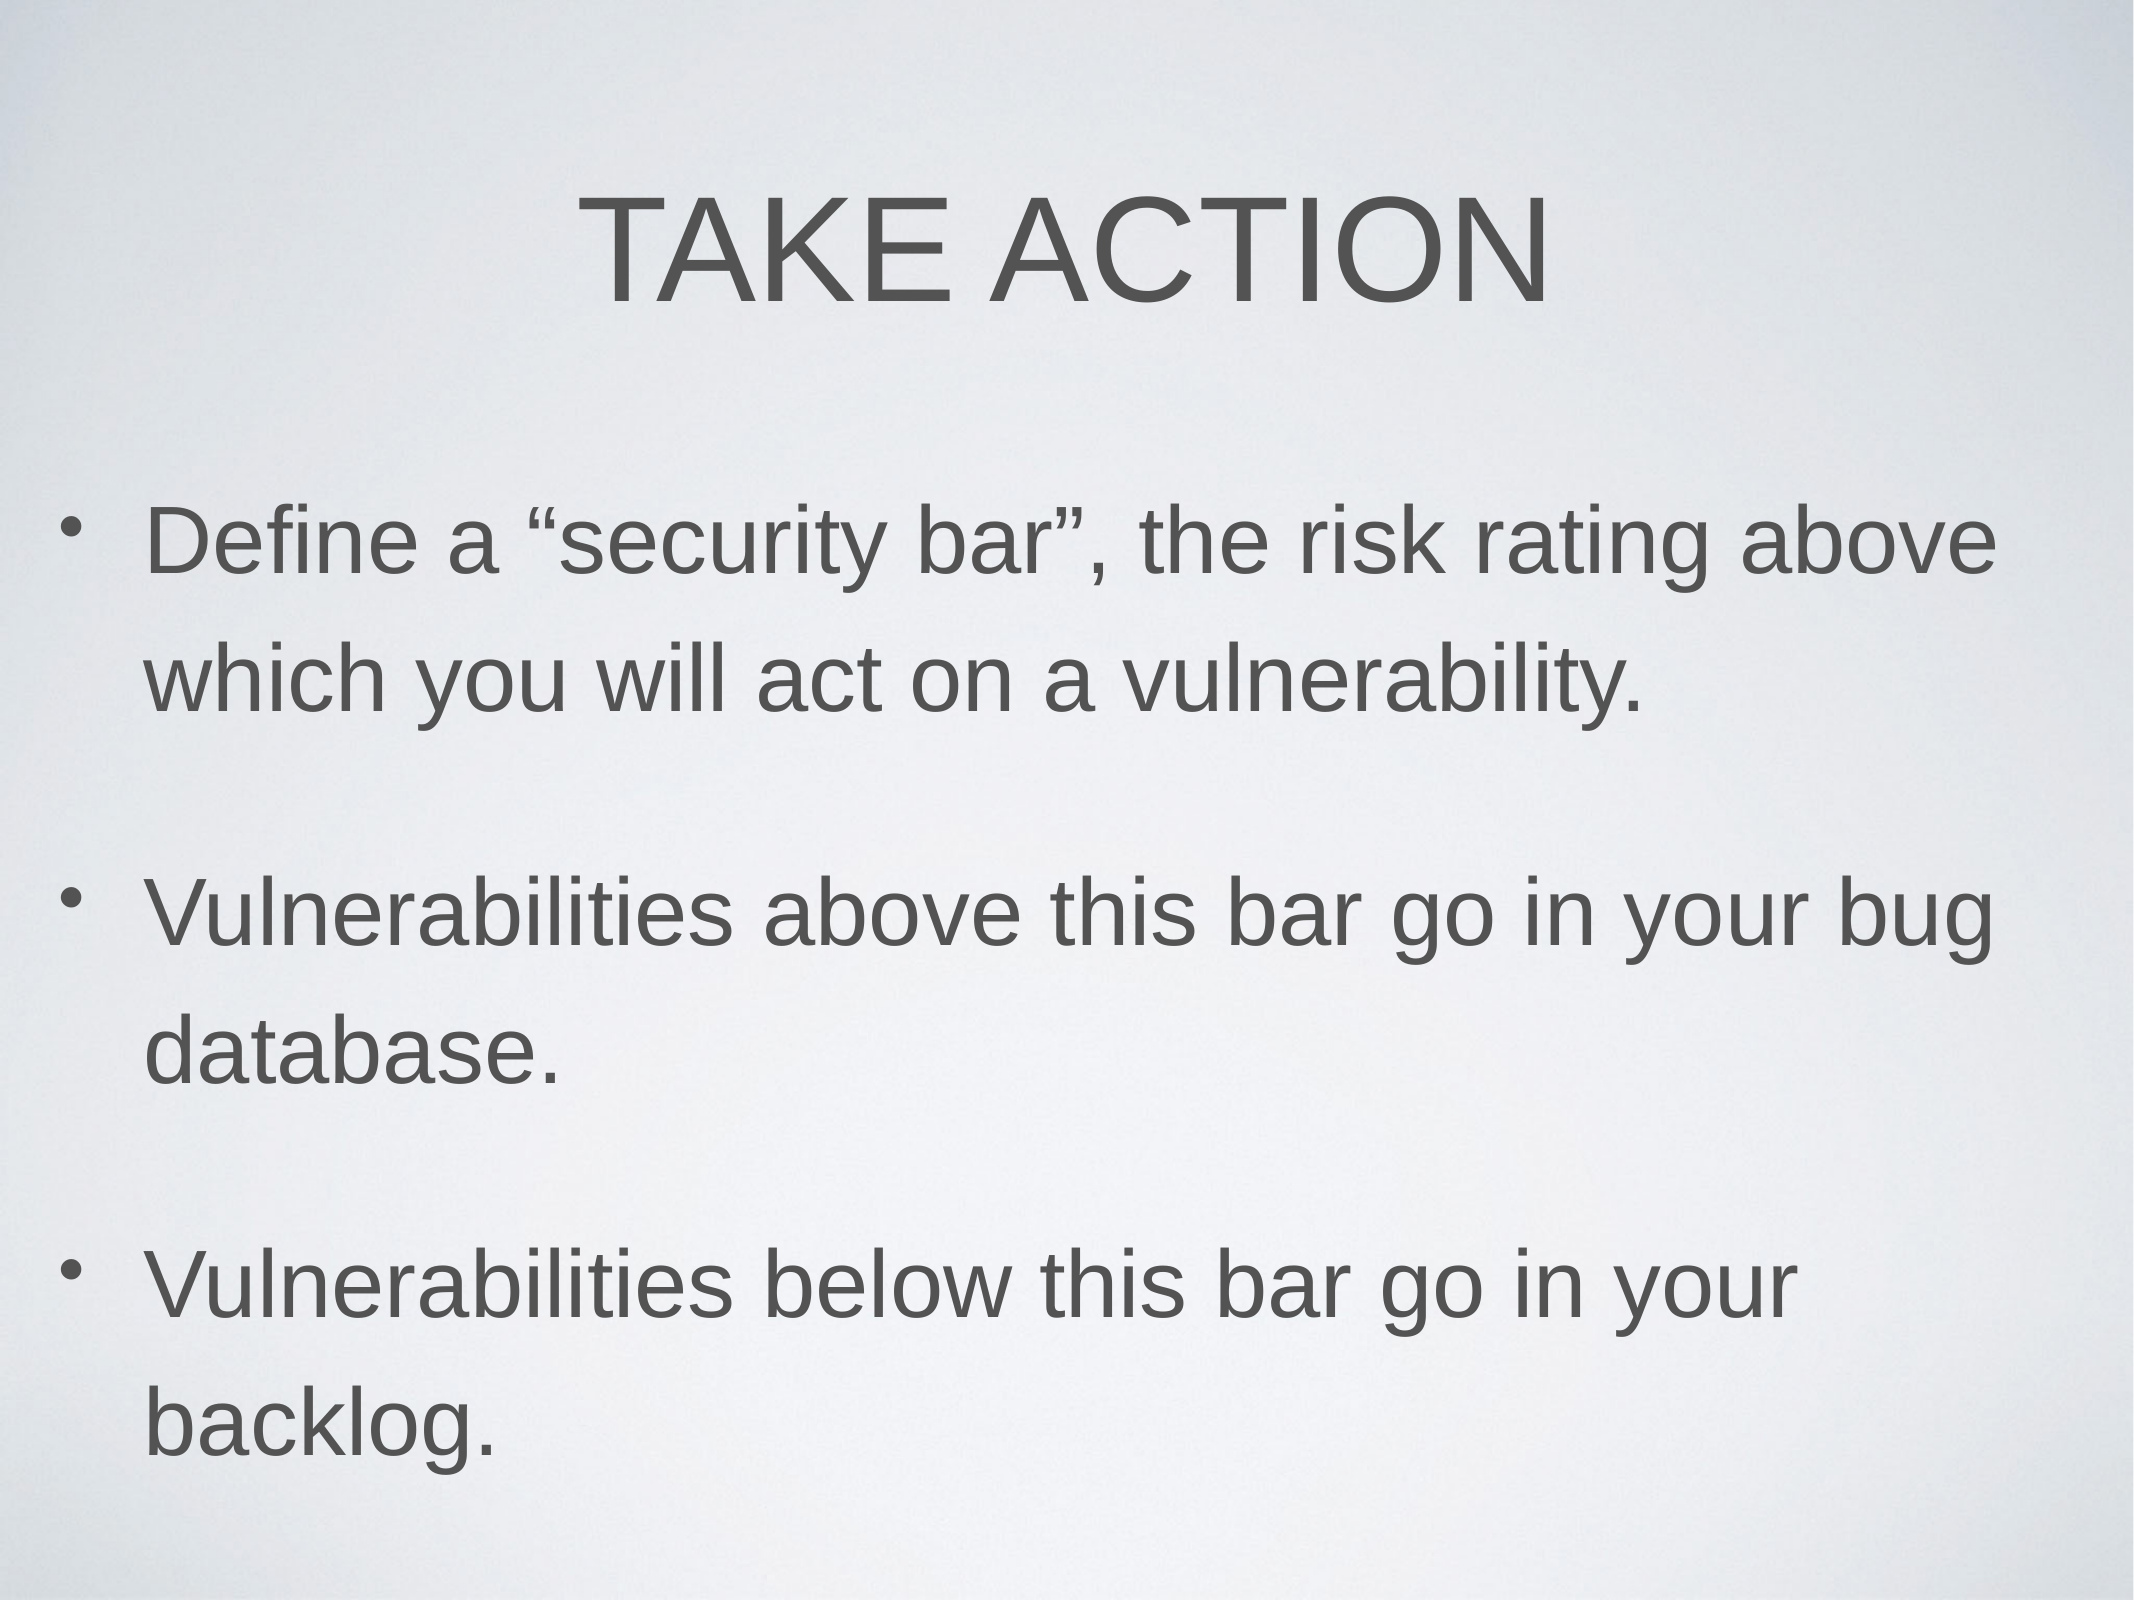

# Take Action
Define a “security bar”, the risk rating above which you will act on a vulnerability.
Vulnerabilities above this bar go in your bug database.
Vulnerabilities below this bar go in your backlog.